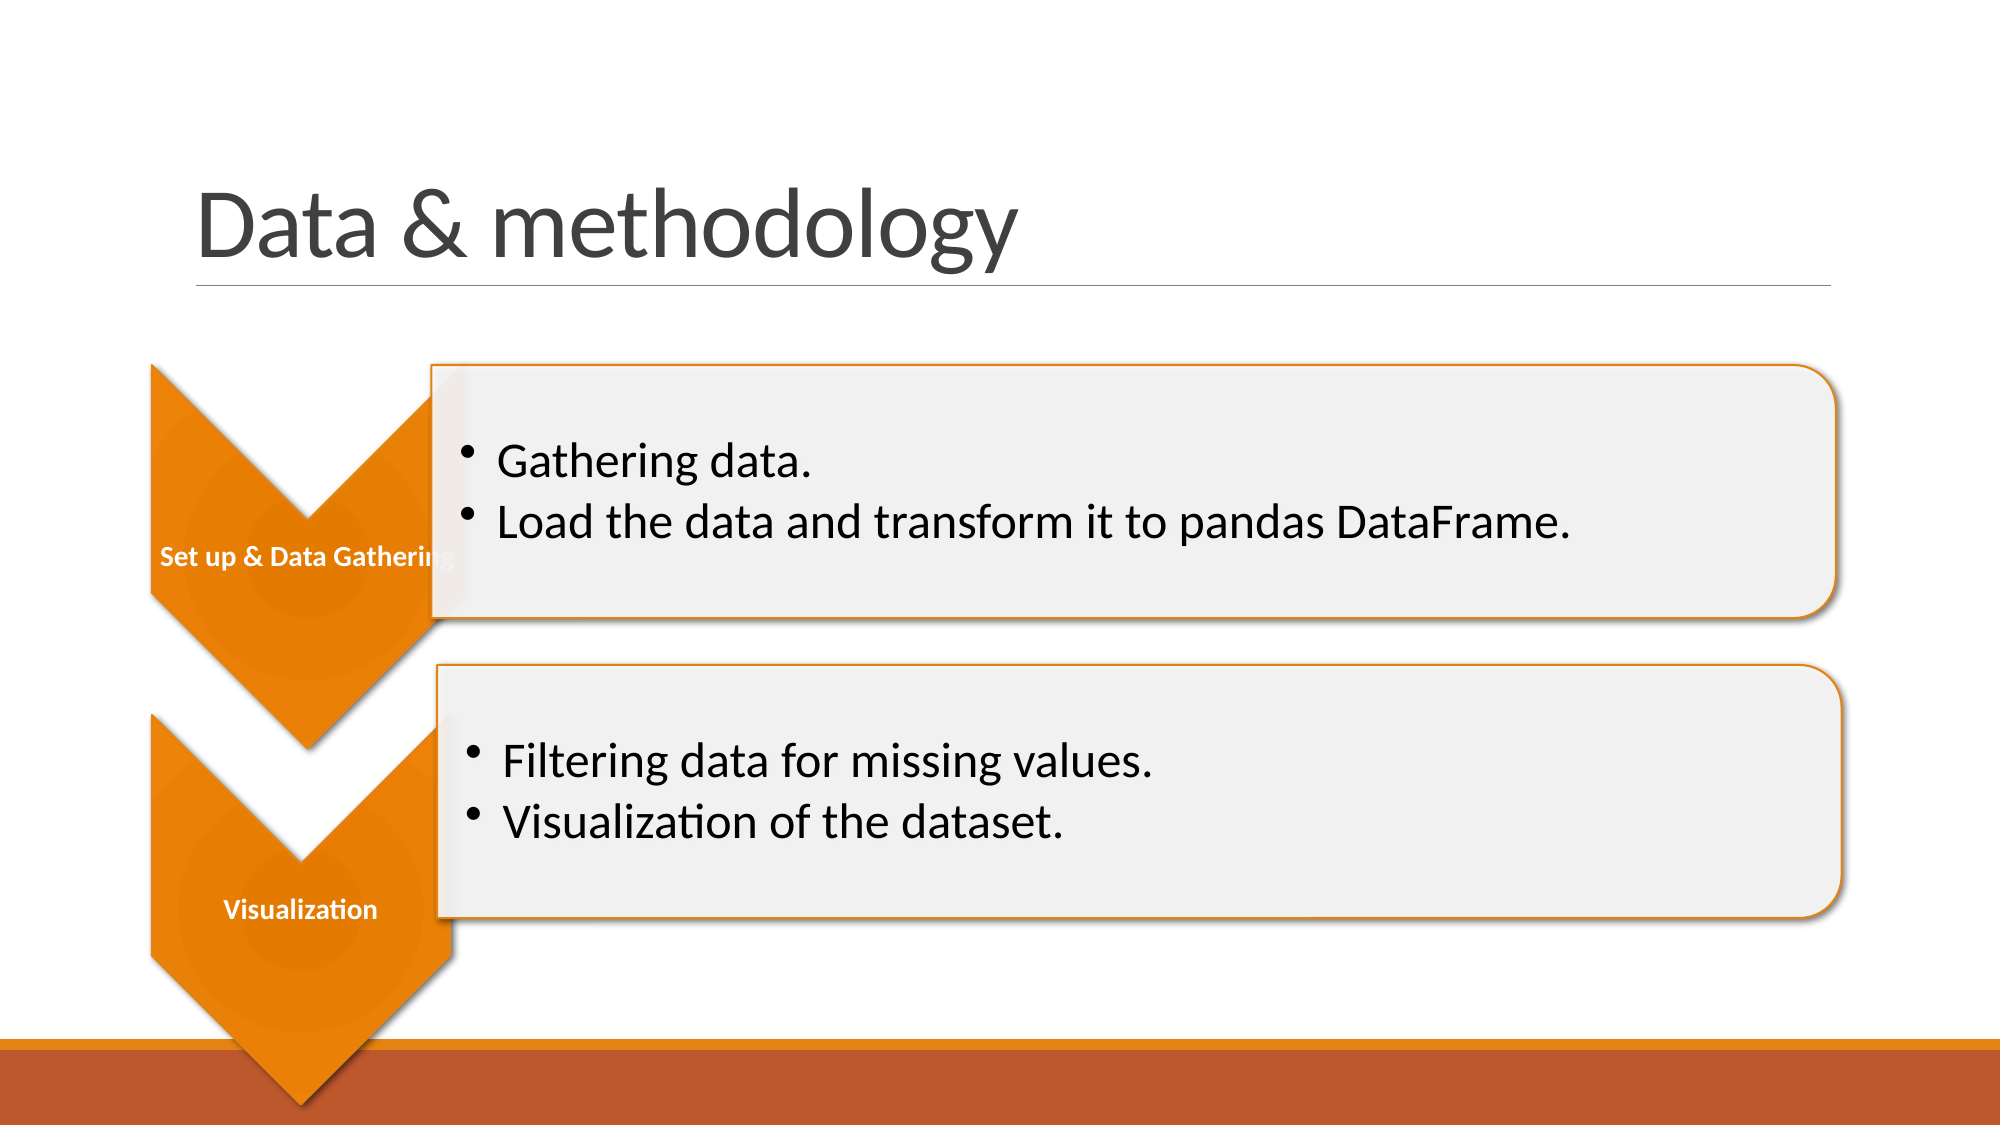

# Data & methodology
Set up & Data Gathering
Gathering data.
Load the data and transform it to pandas DataFrame.
Visualization
Filtering data for missing values.
Visualization of the dataset.